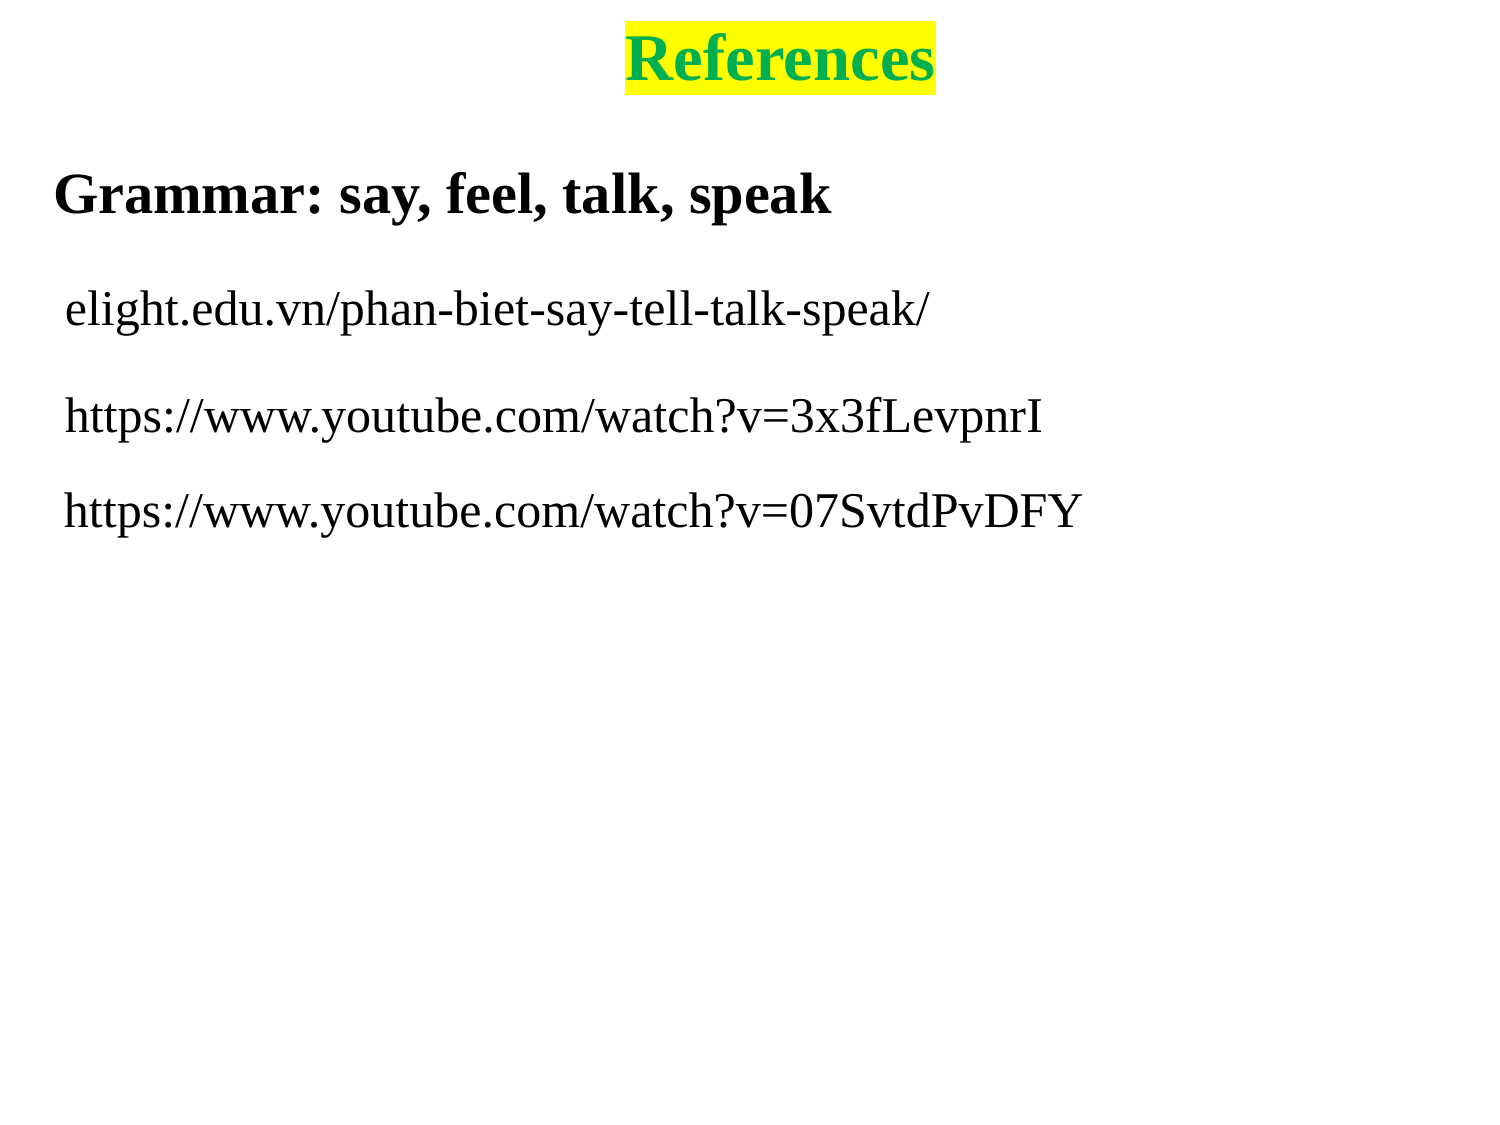

References
Grammar: say, feel, talk, speak
elight.edu.vn/phan-biet-say-tell-talk-speak/
https://www.youtube.com/watch?v=3x3fLevpnrI
https://www.youtube.com/watch?v=07SvtdPvDFY